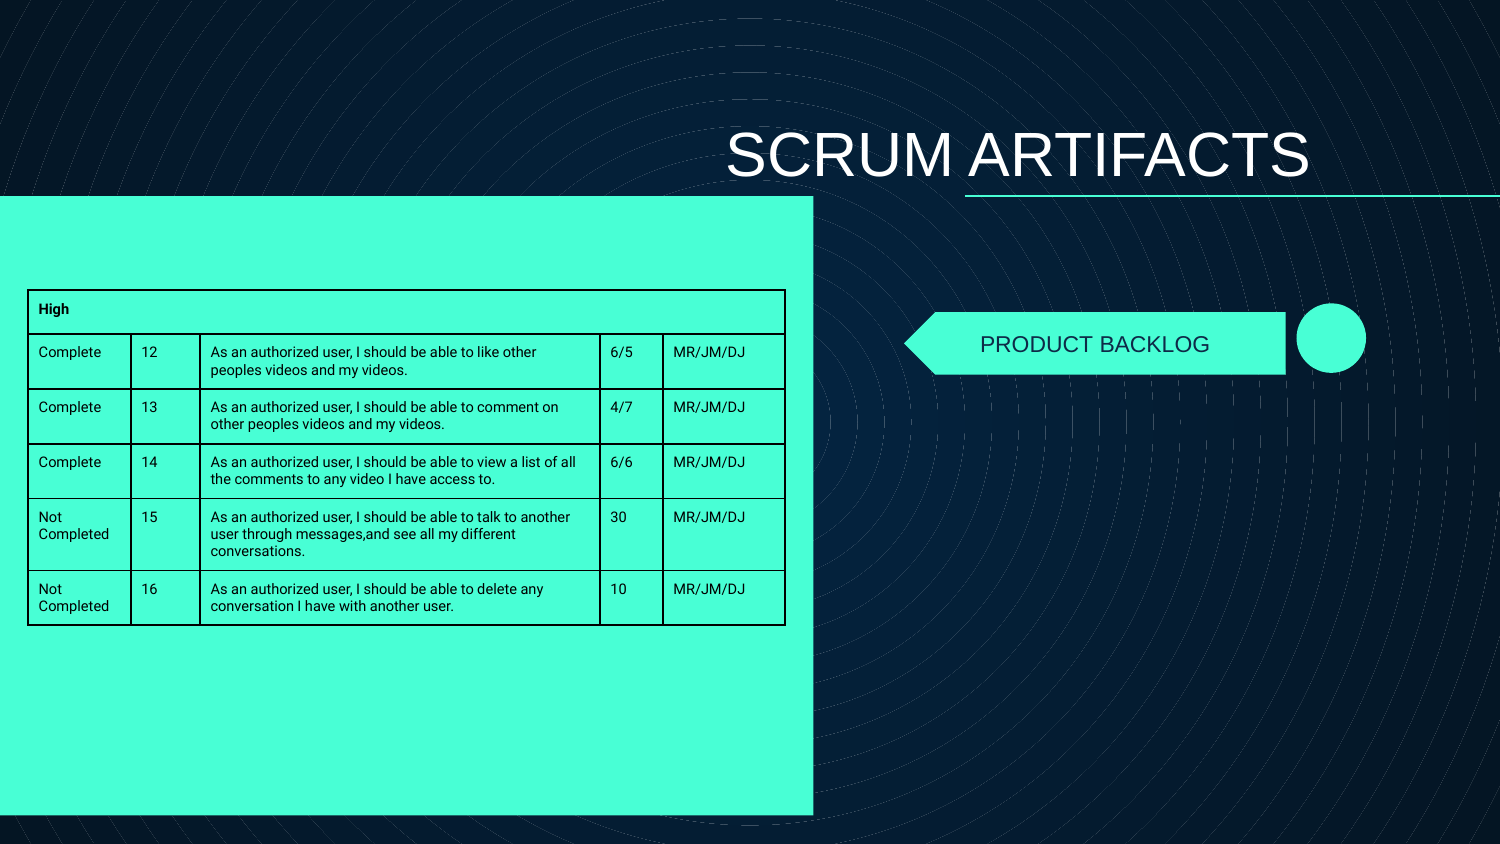

SCRUM ARTIFACTS

| High |  |  |  |  |
| --- | --- | --- | --- | --- |
| Complete | 12 | As an authorized user, I should be able to like other peoples videos and my videos. | 6/5 | MR/JM/DJ |
| Complete | 13 | As an authorized user, I should be able to comment on other peoples videos and my videos. | 4/7 | MR/JM/DJ |
| Complete | 14 | As an authorized user, I should be able to view a list of all the comments to any video I have access to. | 6/6 | MR/JM/DJ |
| Not Completed | 15 | As an authorized user, I should be able to talk to another user through messages,and see all my different conversations. | 30 | MR/JM/DJ |
| Not Completed | 16 | As an authorized user, I should be able to delete any conversation I have with another user. | 10 | MR/JM/DJ |

# PRODUCT BACKLOG